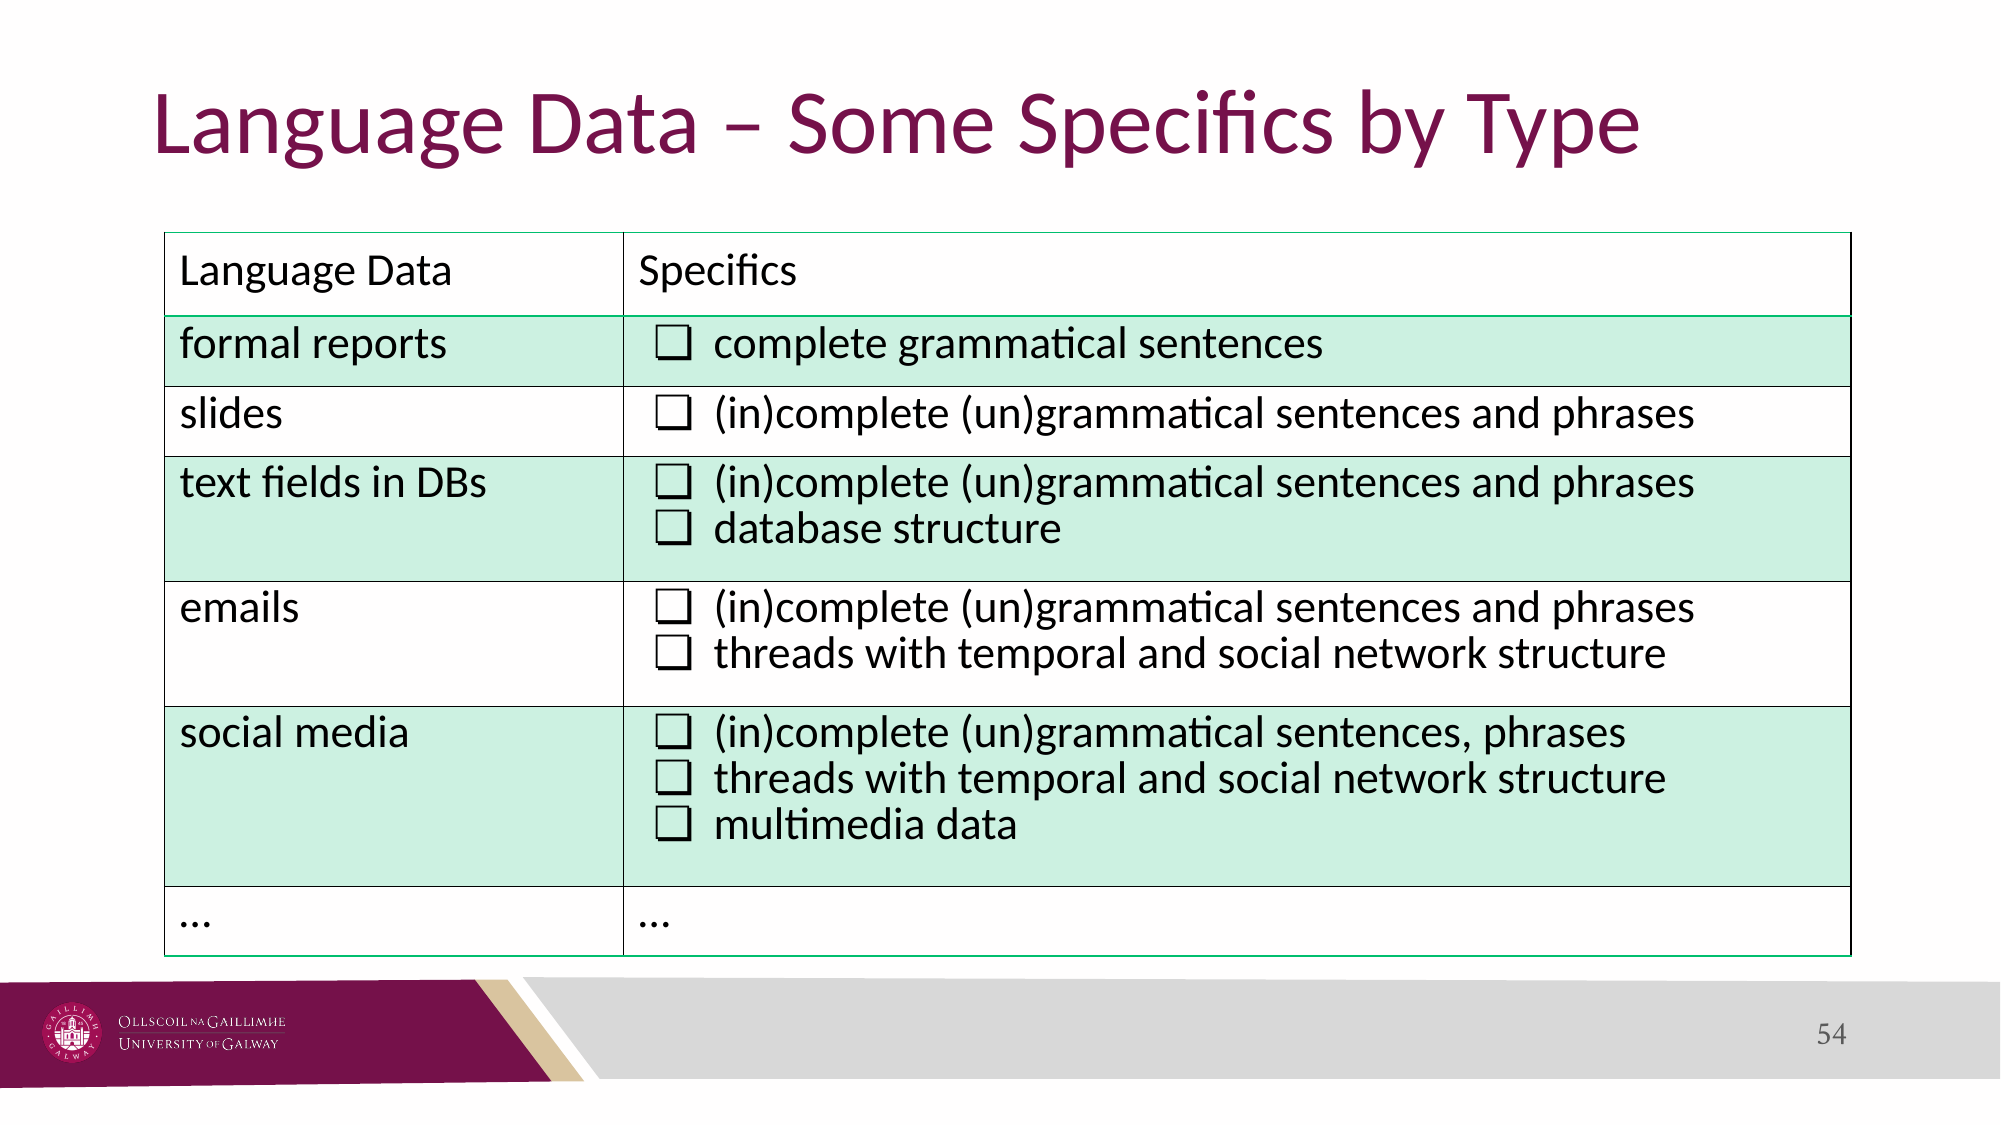

# Language Data – Some Specifics by Type
| Language Data | Specifics |
| --- | --- |
| formal reports | complete grammatical sentences |
| slides | (in)complete (un)grammatical sentences and phrases |
| text fields in DBs | (in)complete (un)grammatical sentences and phrases database structure |
| emails | (in)complete (un)grammatical sentences and phrases threads with temporal and social network structure |
| social media | (in)complete (un)grammatical sentences, phrases threads with temporal and social network structure multimedia data |
| … | … |
54